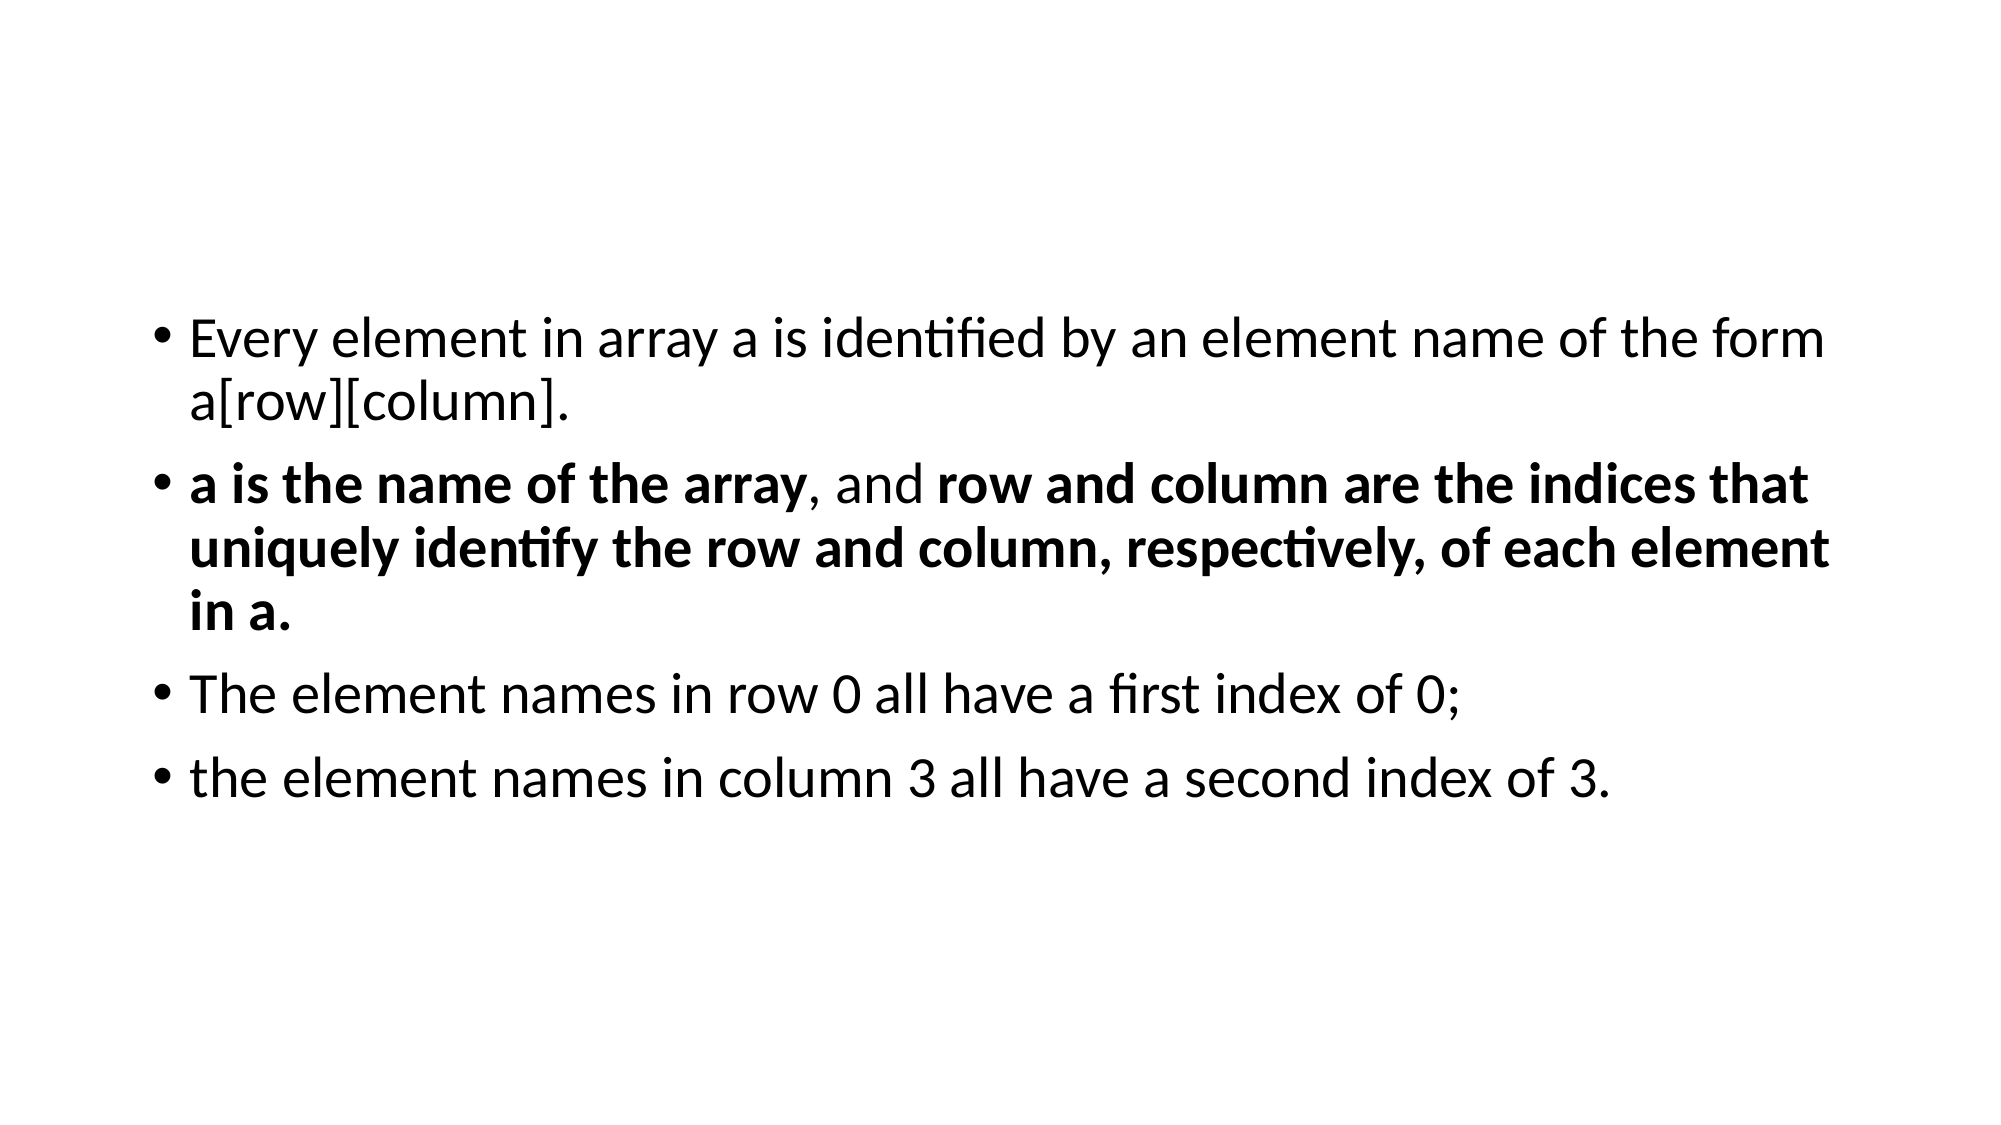

#
Every element in array a is identified by an element name of the form a[row][column].
a is the name of the array, and row and column are the indices that uniquely identify the row and column, respectively, of each element in a.
The element names in row 0 all have a first index of 0;
the element names in column 3 all have a second index of 3.